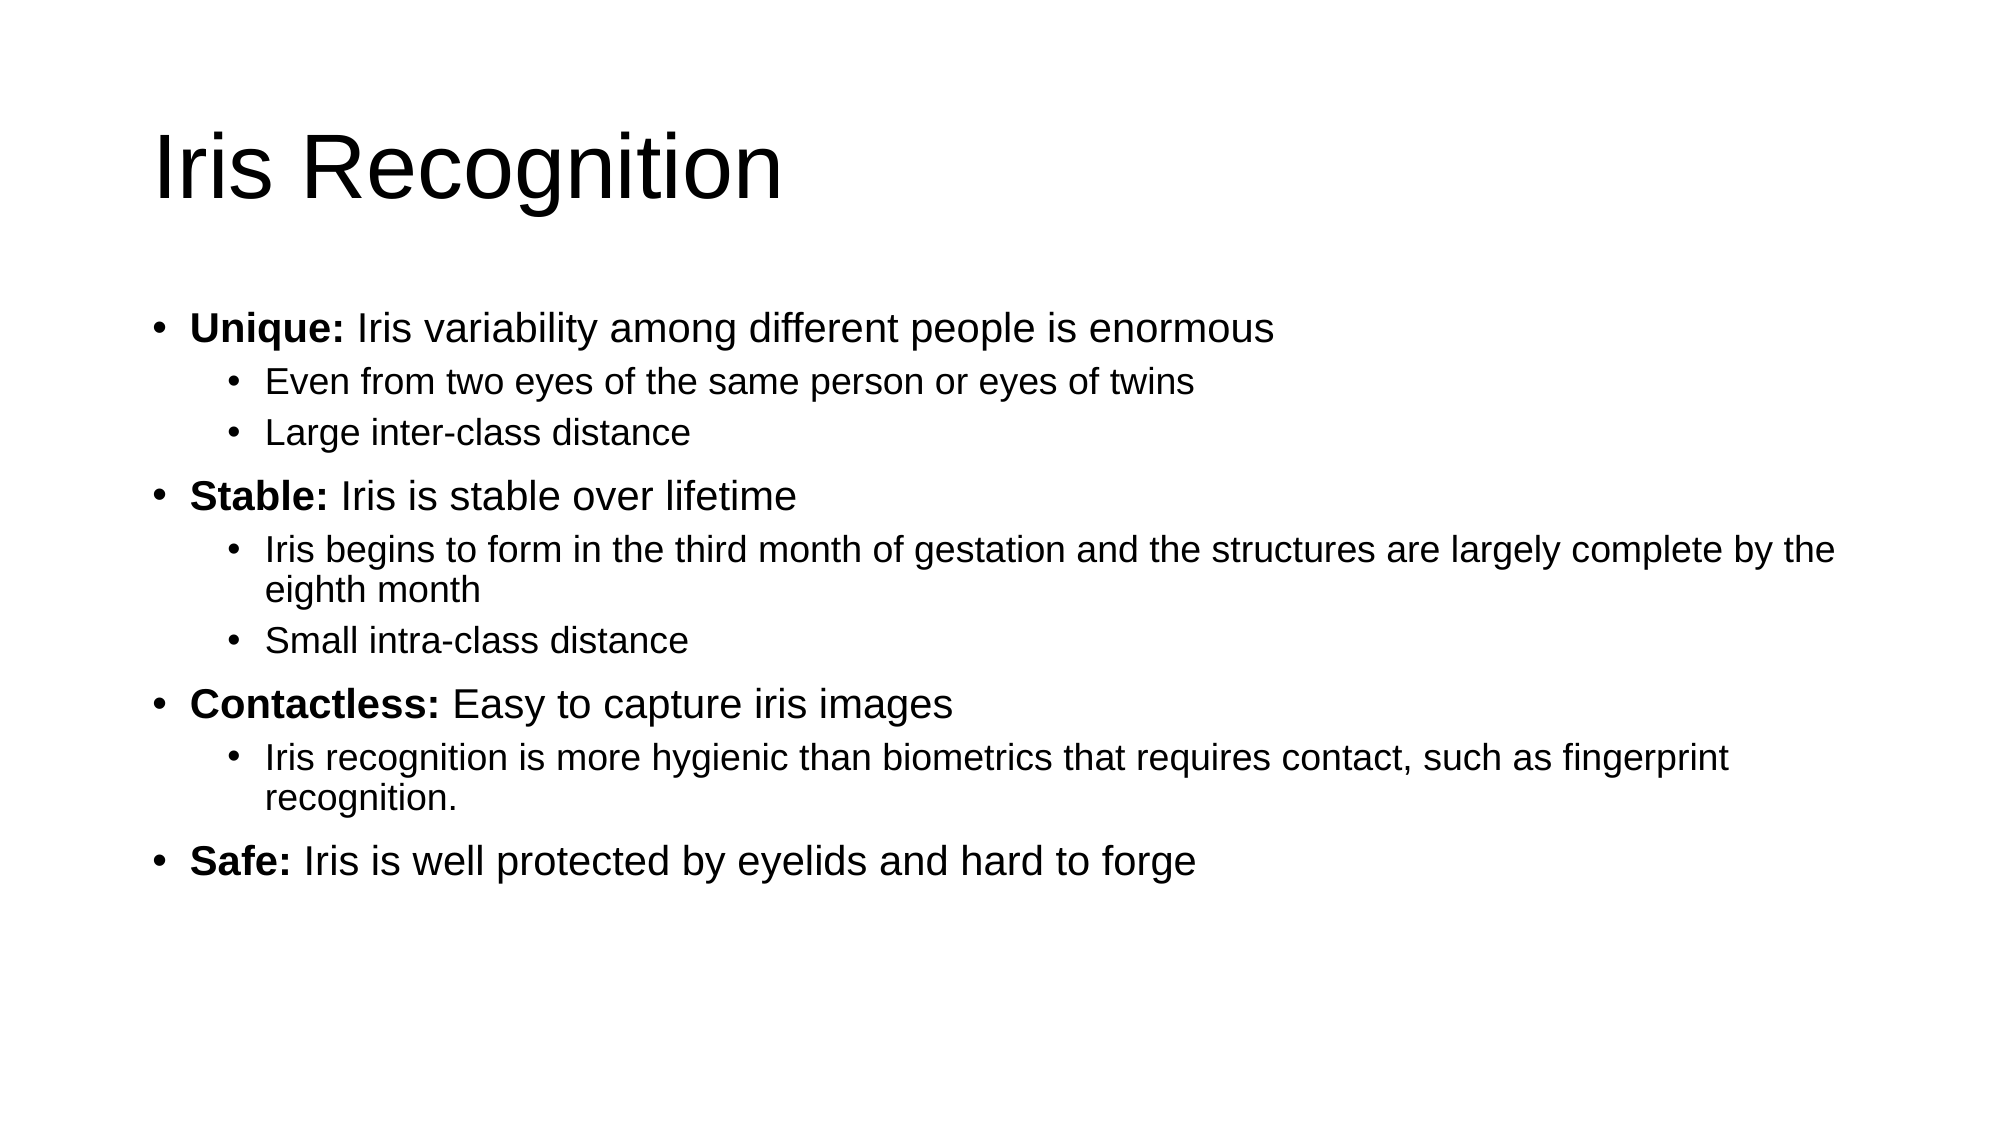

# Iris Recognition
Unique: Iris variability among different people is enormous
Even from two eyes of the same person or eyes of twins
Large inter-class distance
Stable: Iris is stable over lifetime
Iris begins to form in the third month of gestation and the structures are largely complete by the eighth month
Small intra-class distance
Contactless: Easy to capture iris images
Iris recognition is more hygienic than biometrics that requires contact, such as fingerprint recognition.
Safe: Iris is well protected by eyelids and hard to forge